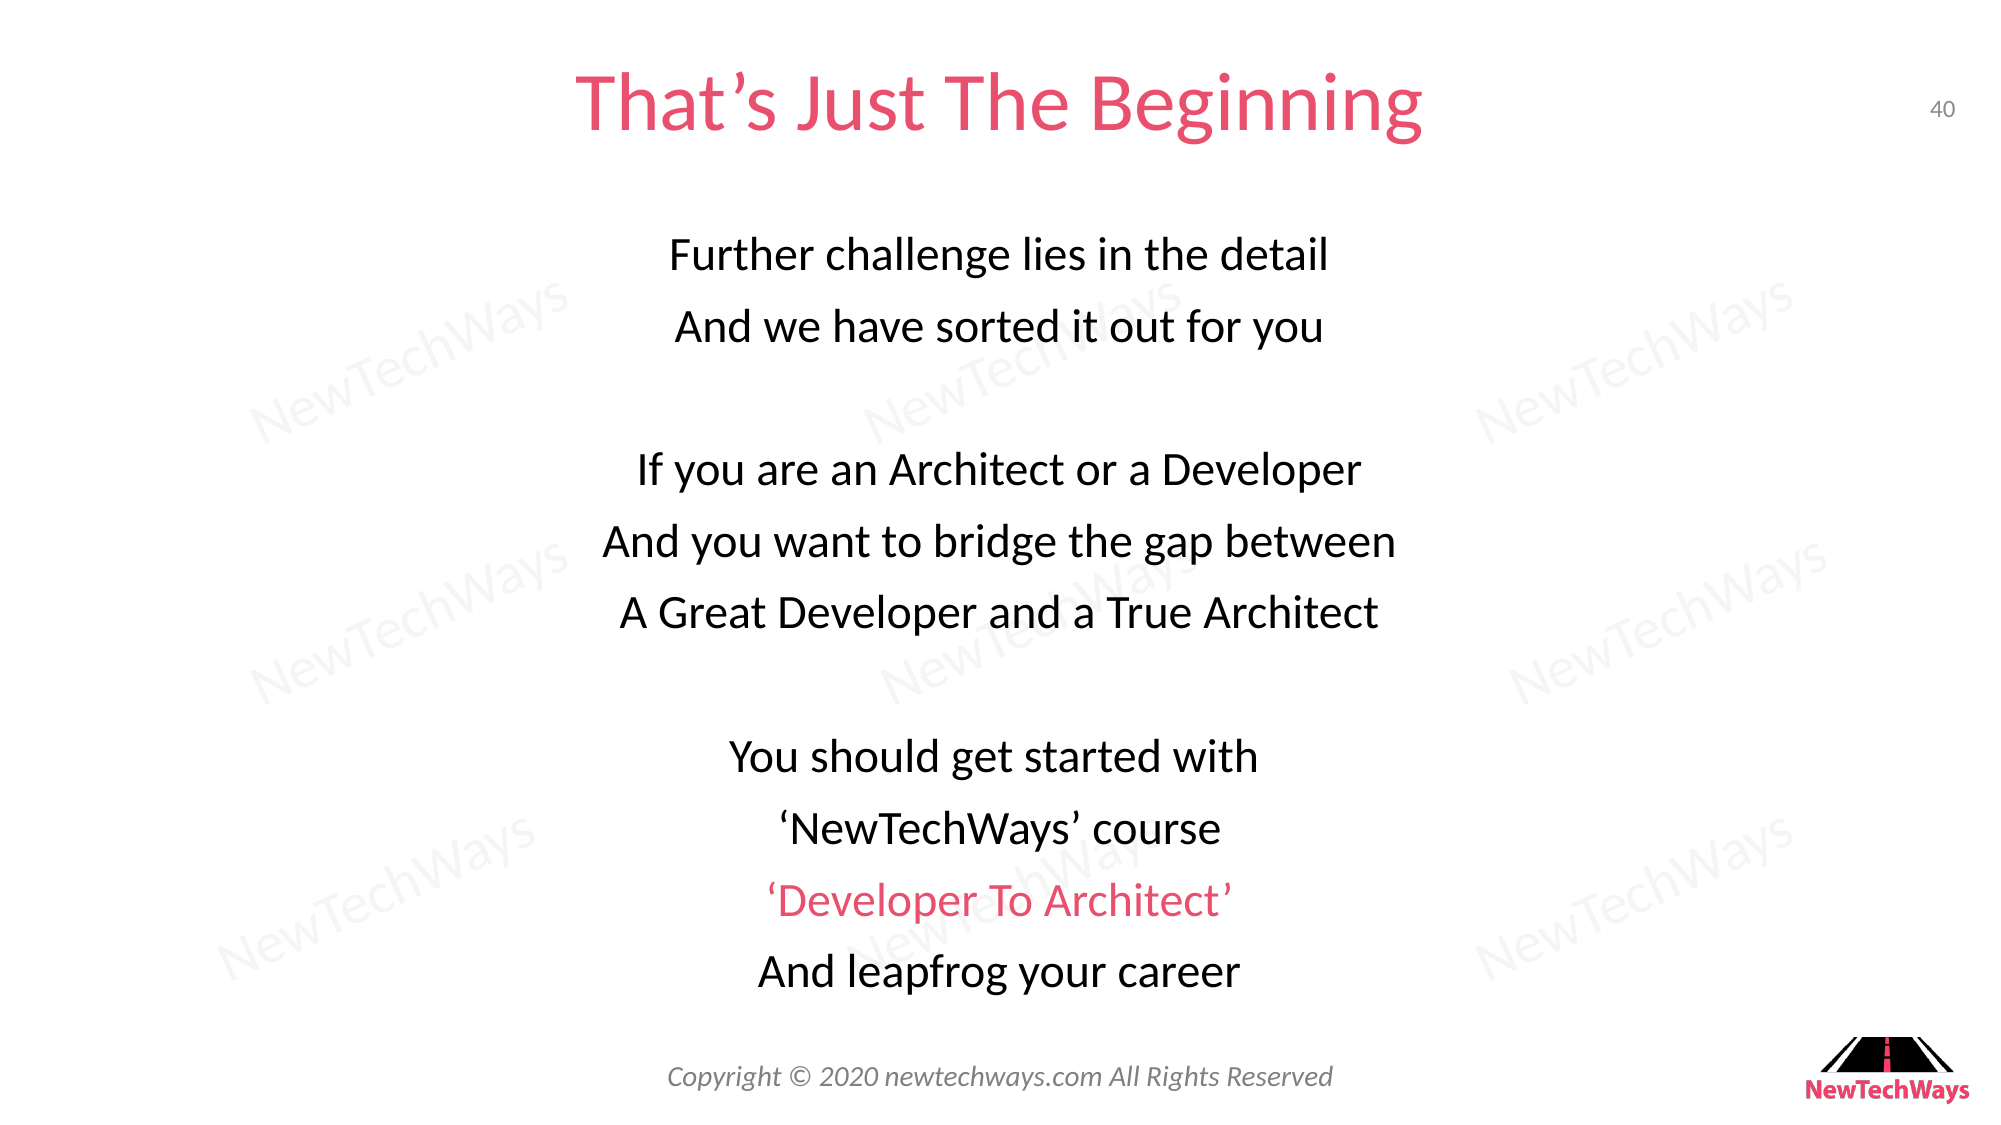

# That’s Just The Beginning
40
Further challenge lies in the detail
And we have sorted it out for you

If you are an Architect or a Developer
And you want to bridge the gap between
A Great Developer and a True Architect

You should get started with
‘NewTechWays’ course
‘Developer To Architect’
And leapfrog your career